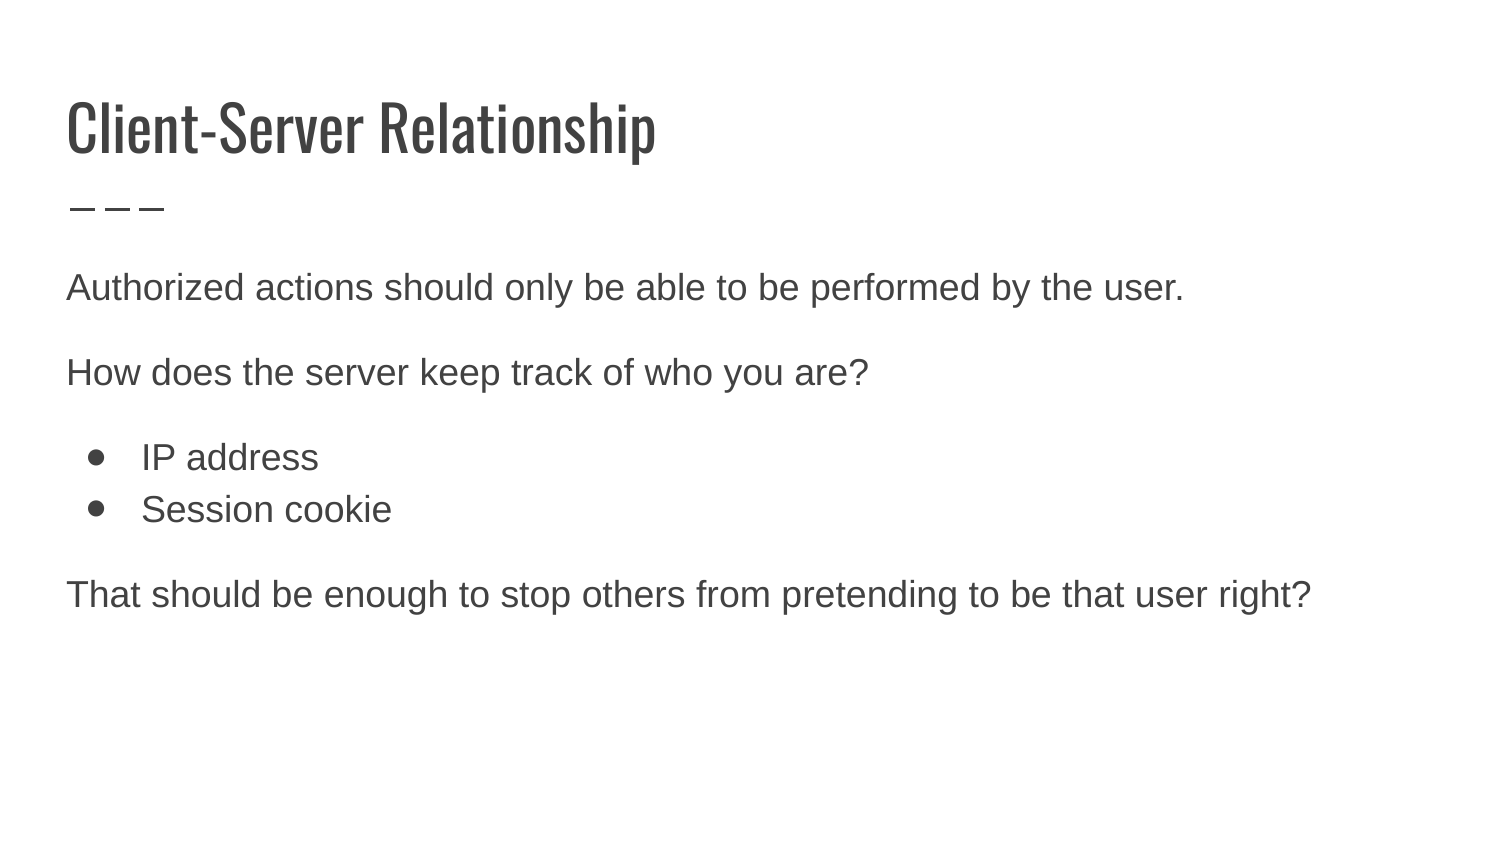

# Client-Server Relationship
Authorized actions should only be able to be performed by the user.
How does the server keep track of who you are?
IP address
Session cookie
That should be enough to stop others from pretending to be that user right?